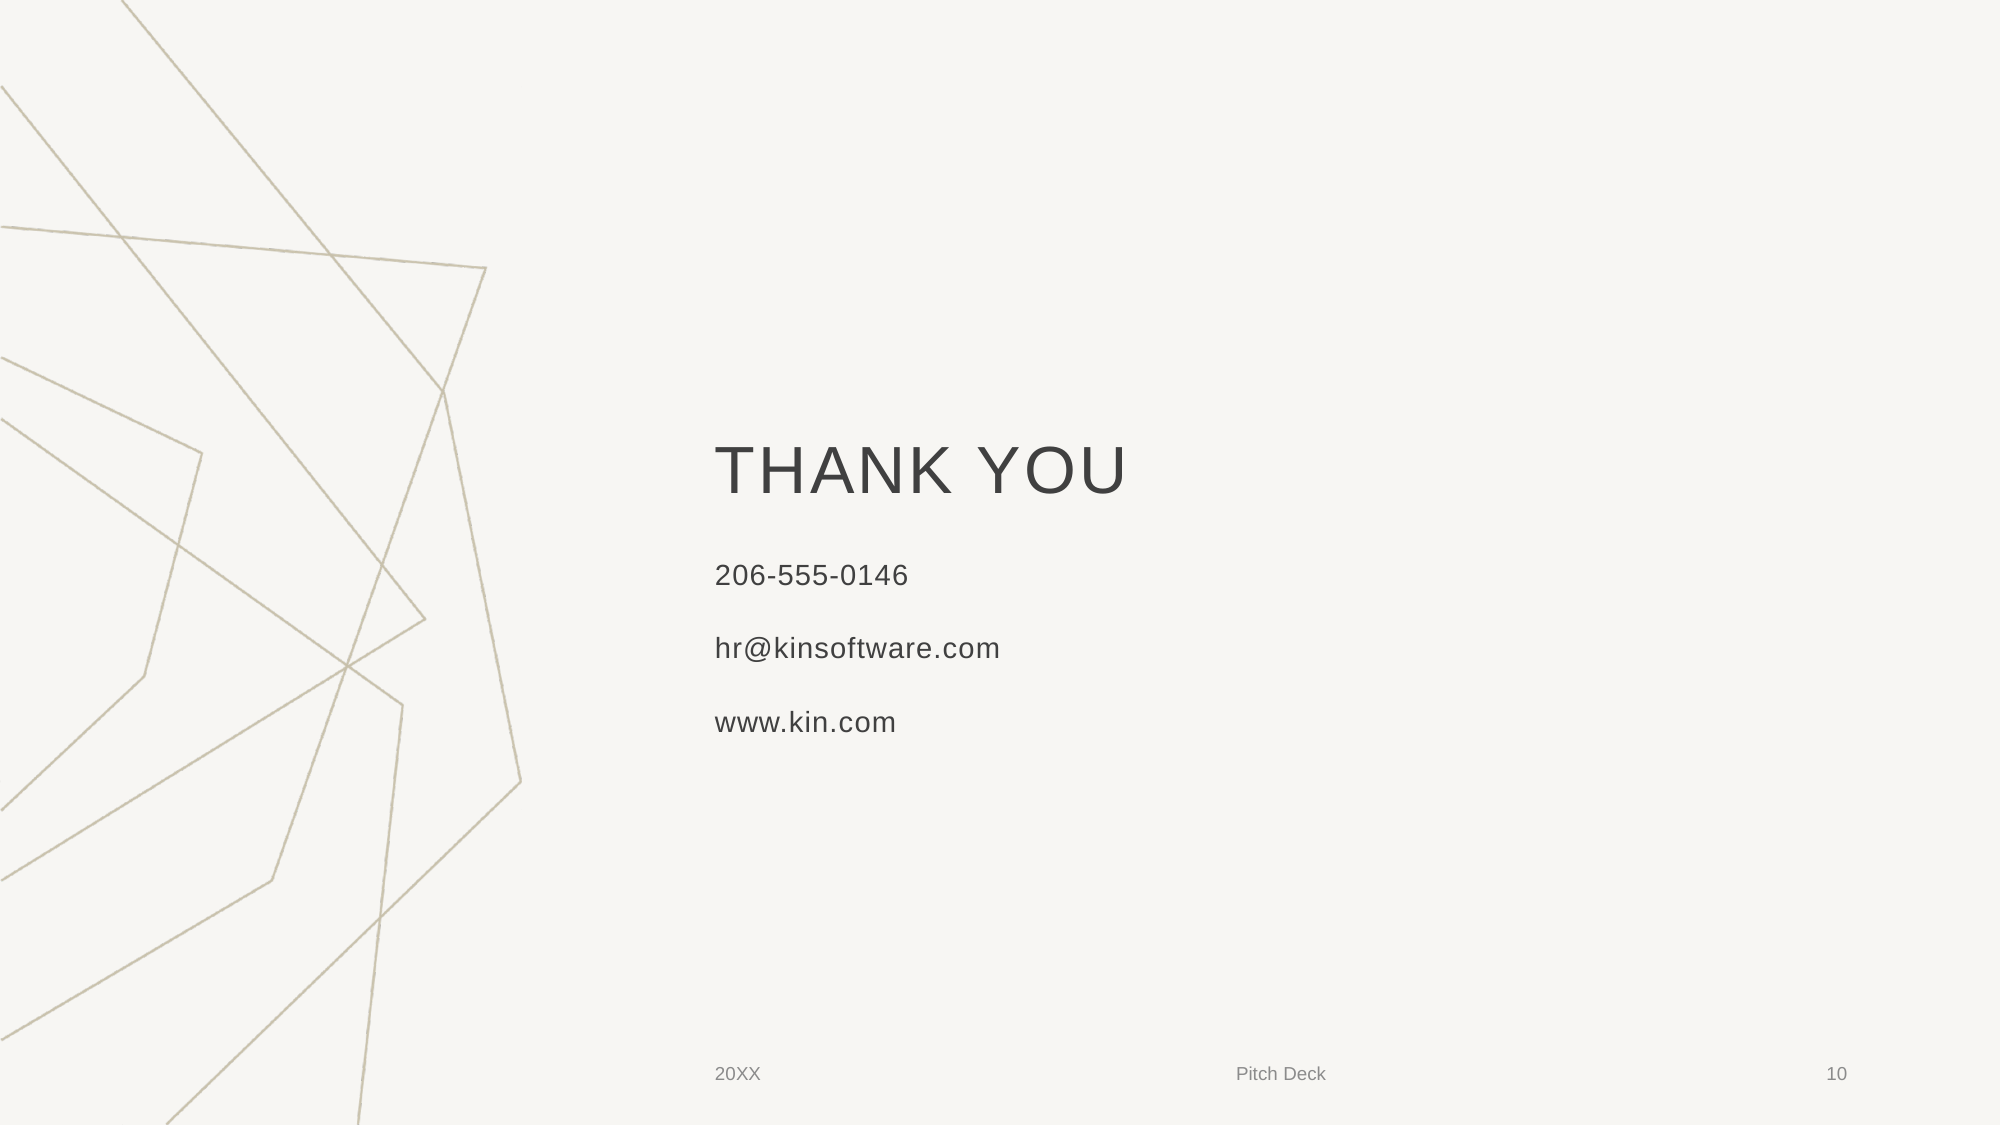

# THANK YOU
206-555-0146
hr@kinsoftware.com
www.kin.com
20XX
Pitch Deck
10